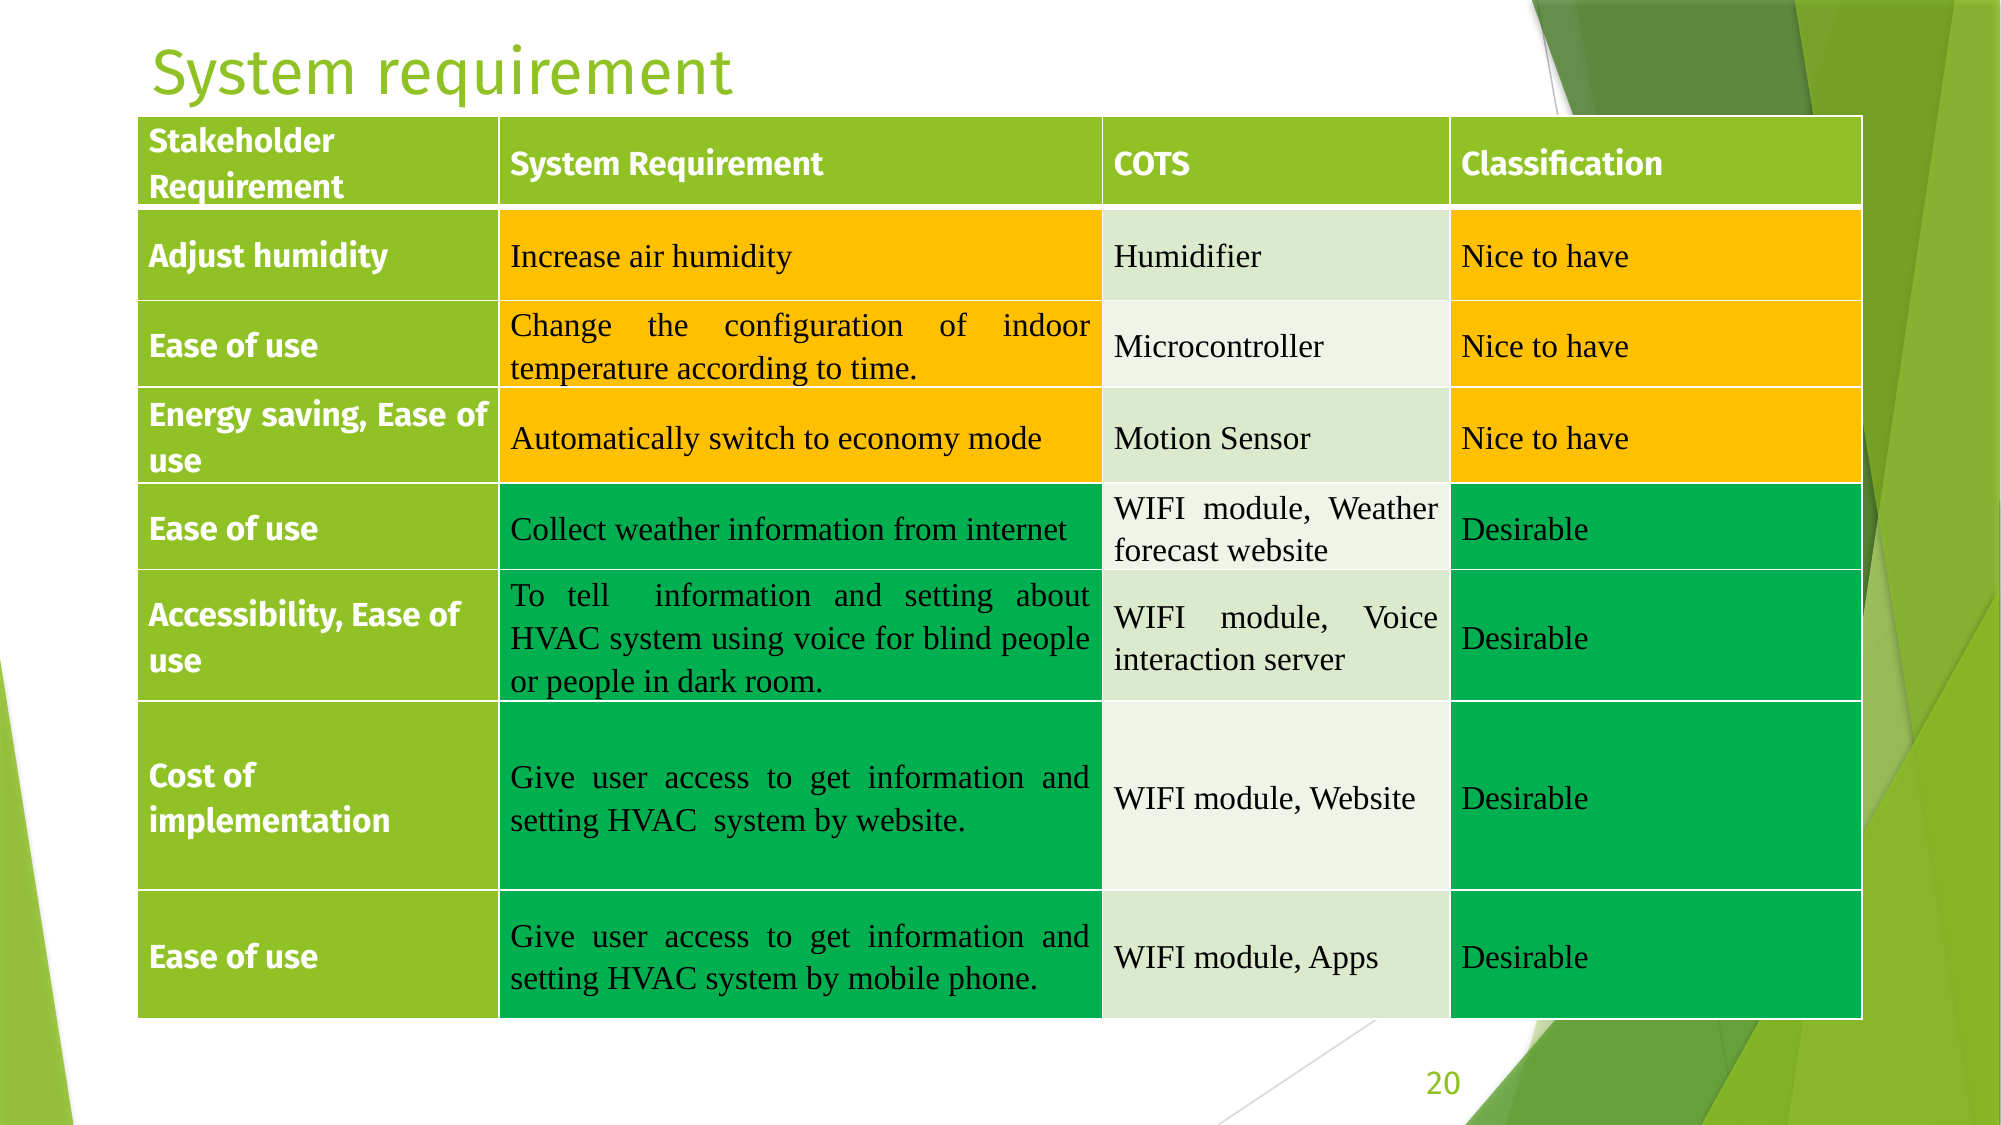

# System requirement
| Stakeholder Requirement | System Requirement | COTS | Classification |
| --- | --- | --- | --- |
| Adjust humidity | Increase air humidity | Humidifier | Nice to have |
| Ease of use | Change the configuration of indoor temperature according to time. | Microcontroller | Nice to have |
| Energy saving, Ease of use | Automatically switch to economy mode | Motion Sensor | Nice to have |
| Ease of use | Collect weather information from internet | WIFI module, Weather forecast website | Desirable |
| Accessibility, Ease of use | To tell information and setting about HVAC system using voice for blind people or people in dark room. | WIFI module, Voice interaction server | Desirable |
| Cost of implementation | Give user access to get information and setting HVAC system by website. | WIFI module, Website | Desirable |
| Ease of use | Give user access to get information and setting HVAC system by mobile phone. | WIFI module, Apps | Desirable |
20